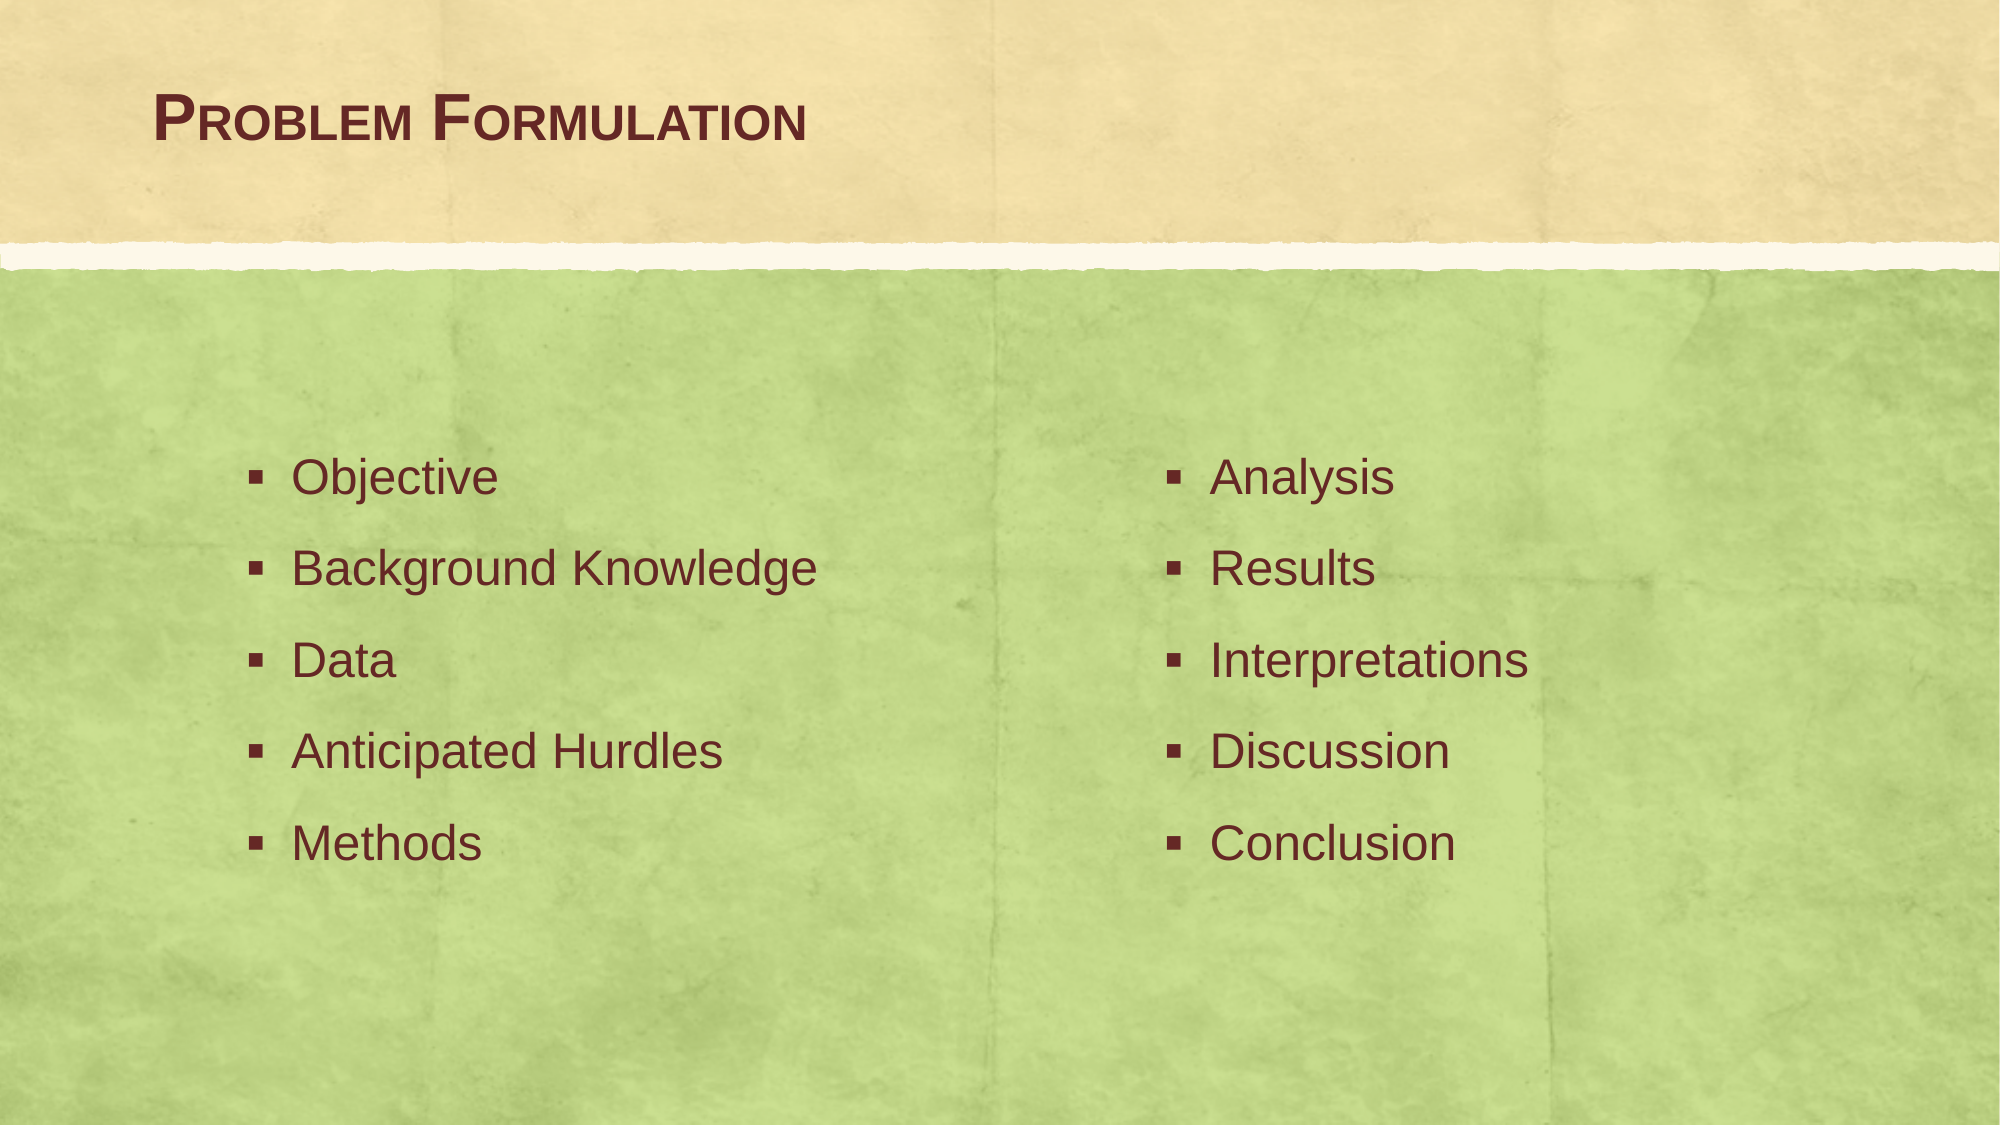

# PROBLEM FORMULATION
Objective
Background Knowledge
Data
Anticipated Hurdles
Methods
Analysis
Results
Interpretations
Discussion
Conclusion